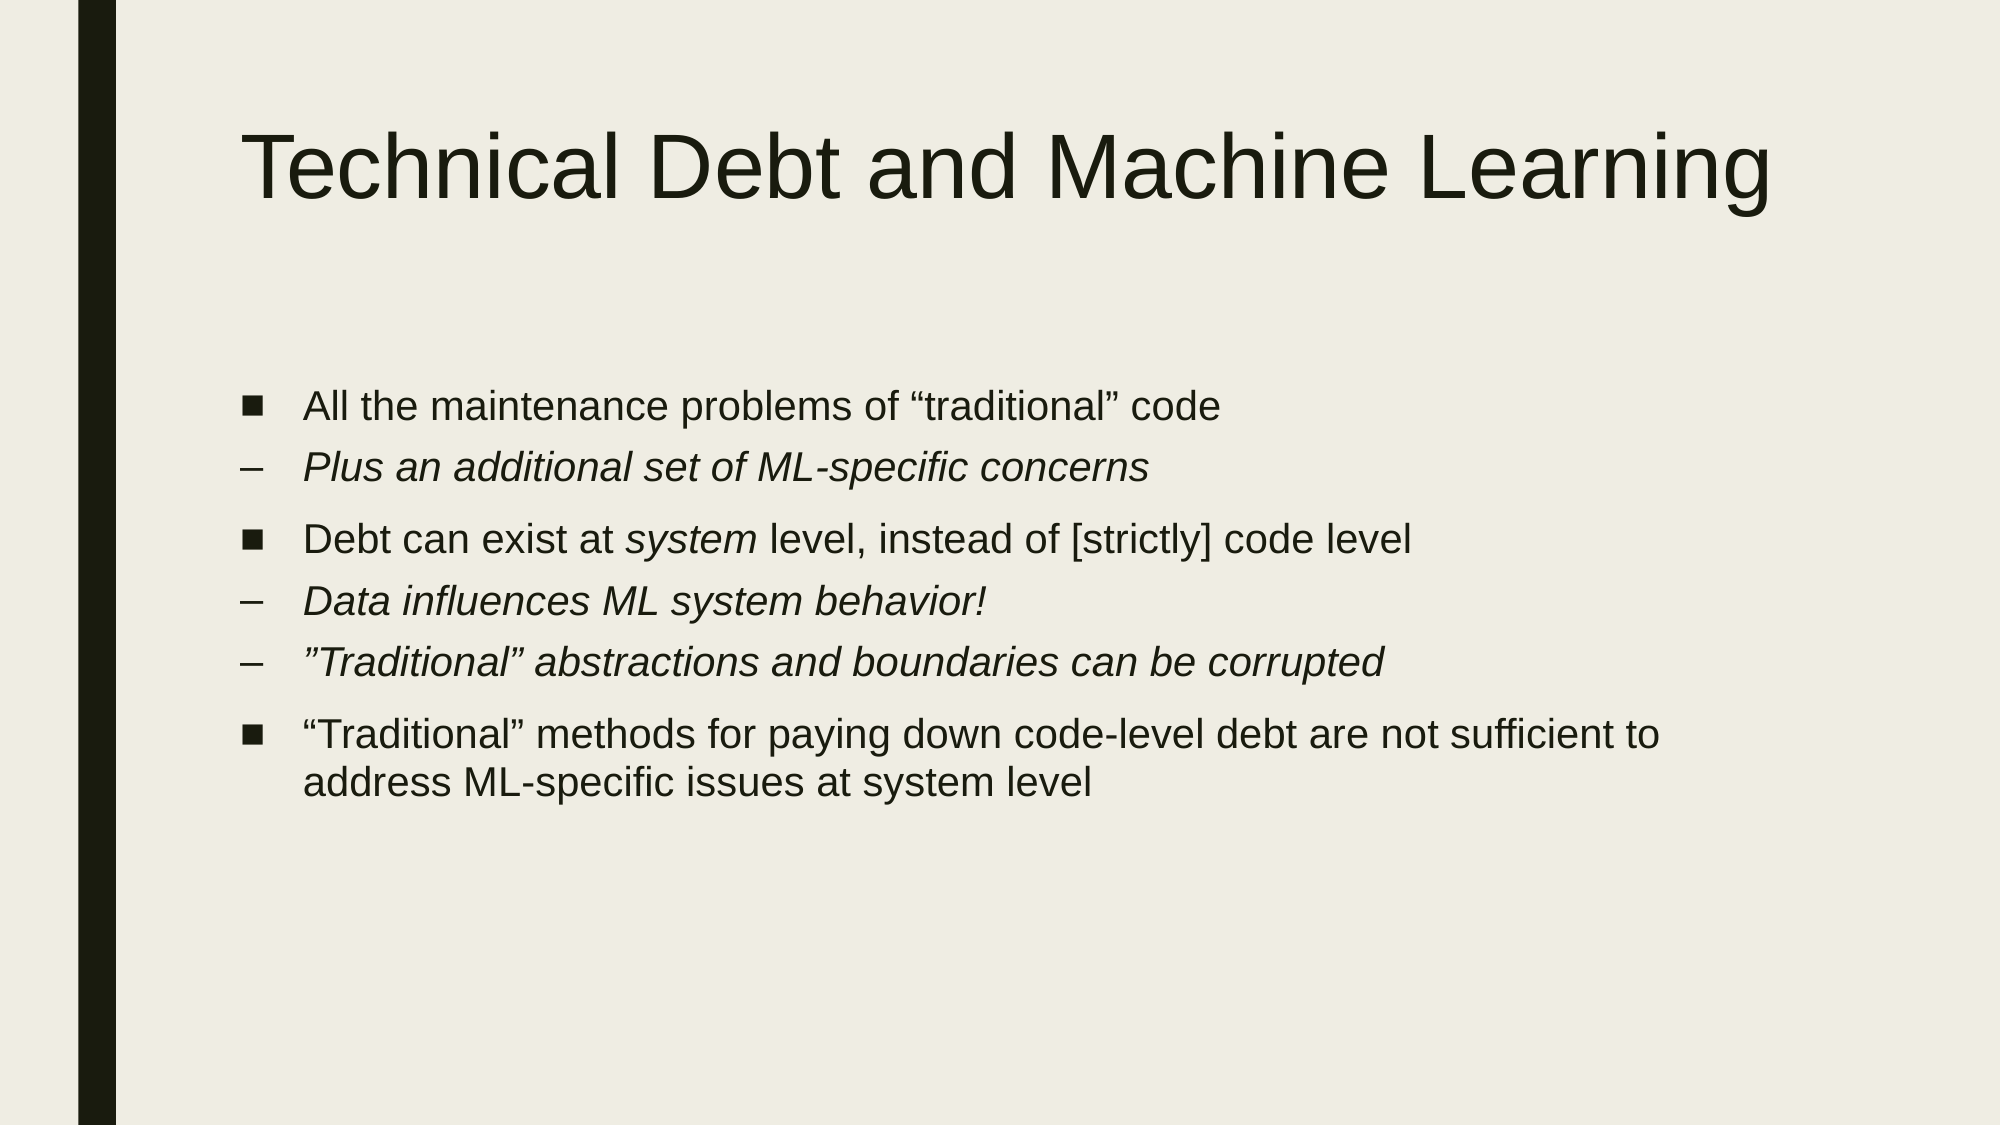

# Technical Debt and Machine Learning
All the maintenance problems of “traditional” code
Plus an additional set of ML-specific concerns
Debt can exist at system level, instead of [strictly] code level
Data influences ML system behavior!
”Traditional” abstractions and boundaries can be corrupted
“Traditional” methods for paying down code-level debt are not sufficient to address ML-specific issues at system level